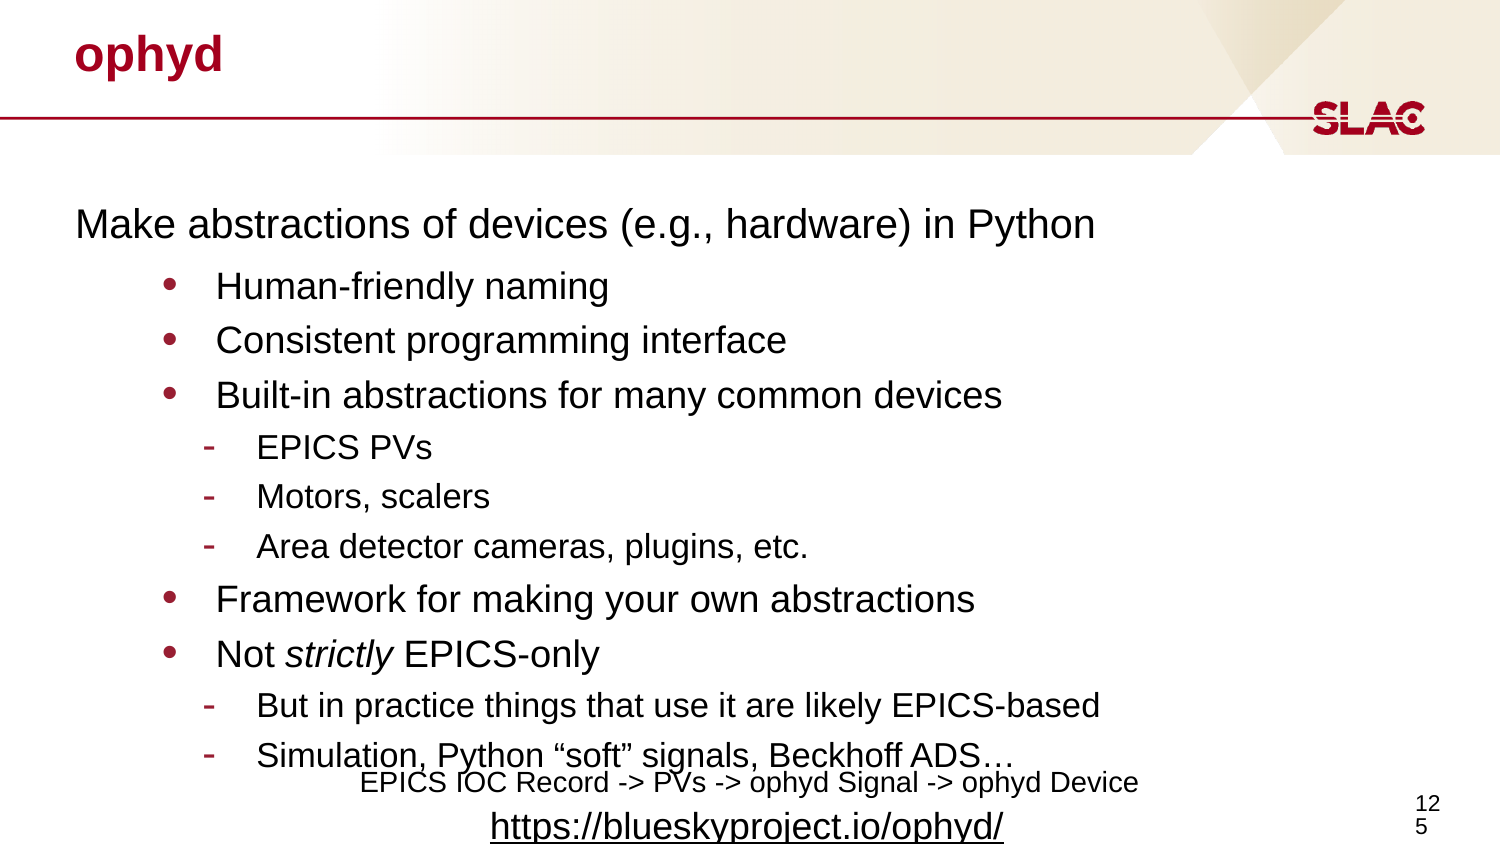

# ophyd
Make abstractions of devices (e.g., hardware) in Python
Human-friendly naming
Consistent programming interface
Built-in abstractions for many common devices
EPICS PVs
Motors, scalers
Area detector cameras, plugins, etc.
Framework for making your own abstractions
Not strictly EPICS-only
But in practice things that use it are likely EPICS-based
Simulation, Python “soft” signals, Beckhoff ADS…
EPICS IOC Record -> PVs -> ophyd Signal -> ophyd Device
125
https://blueskyproject.io/ophyd/